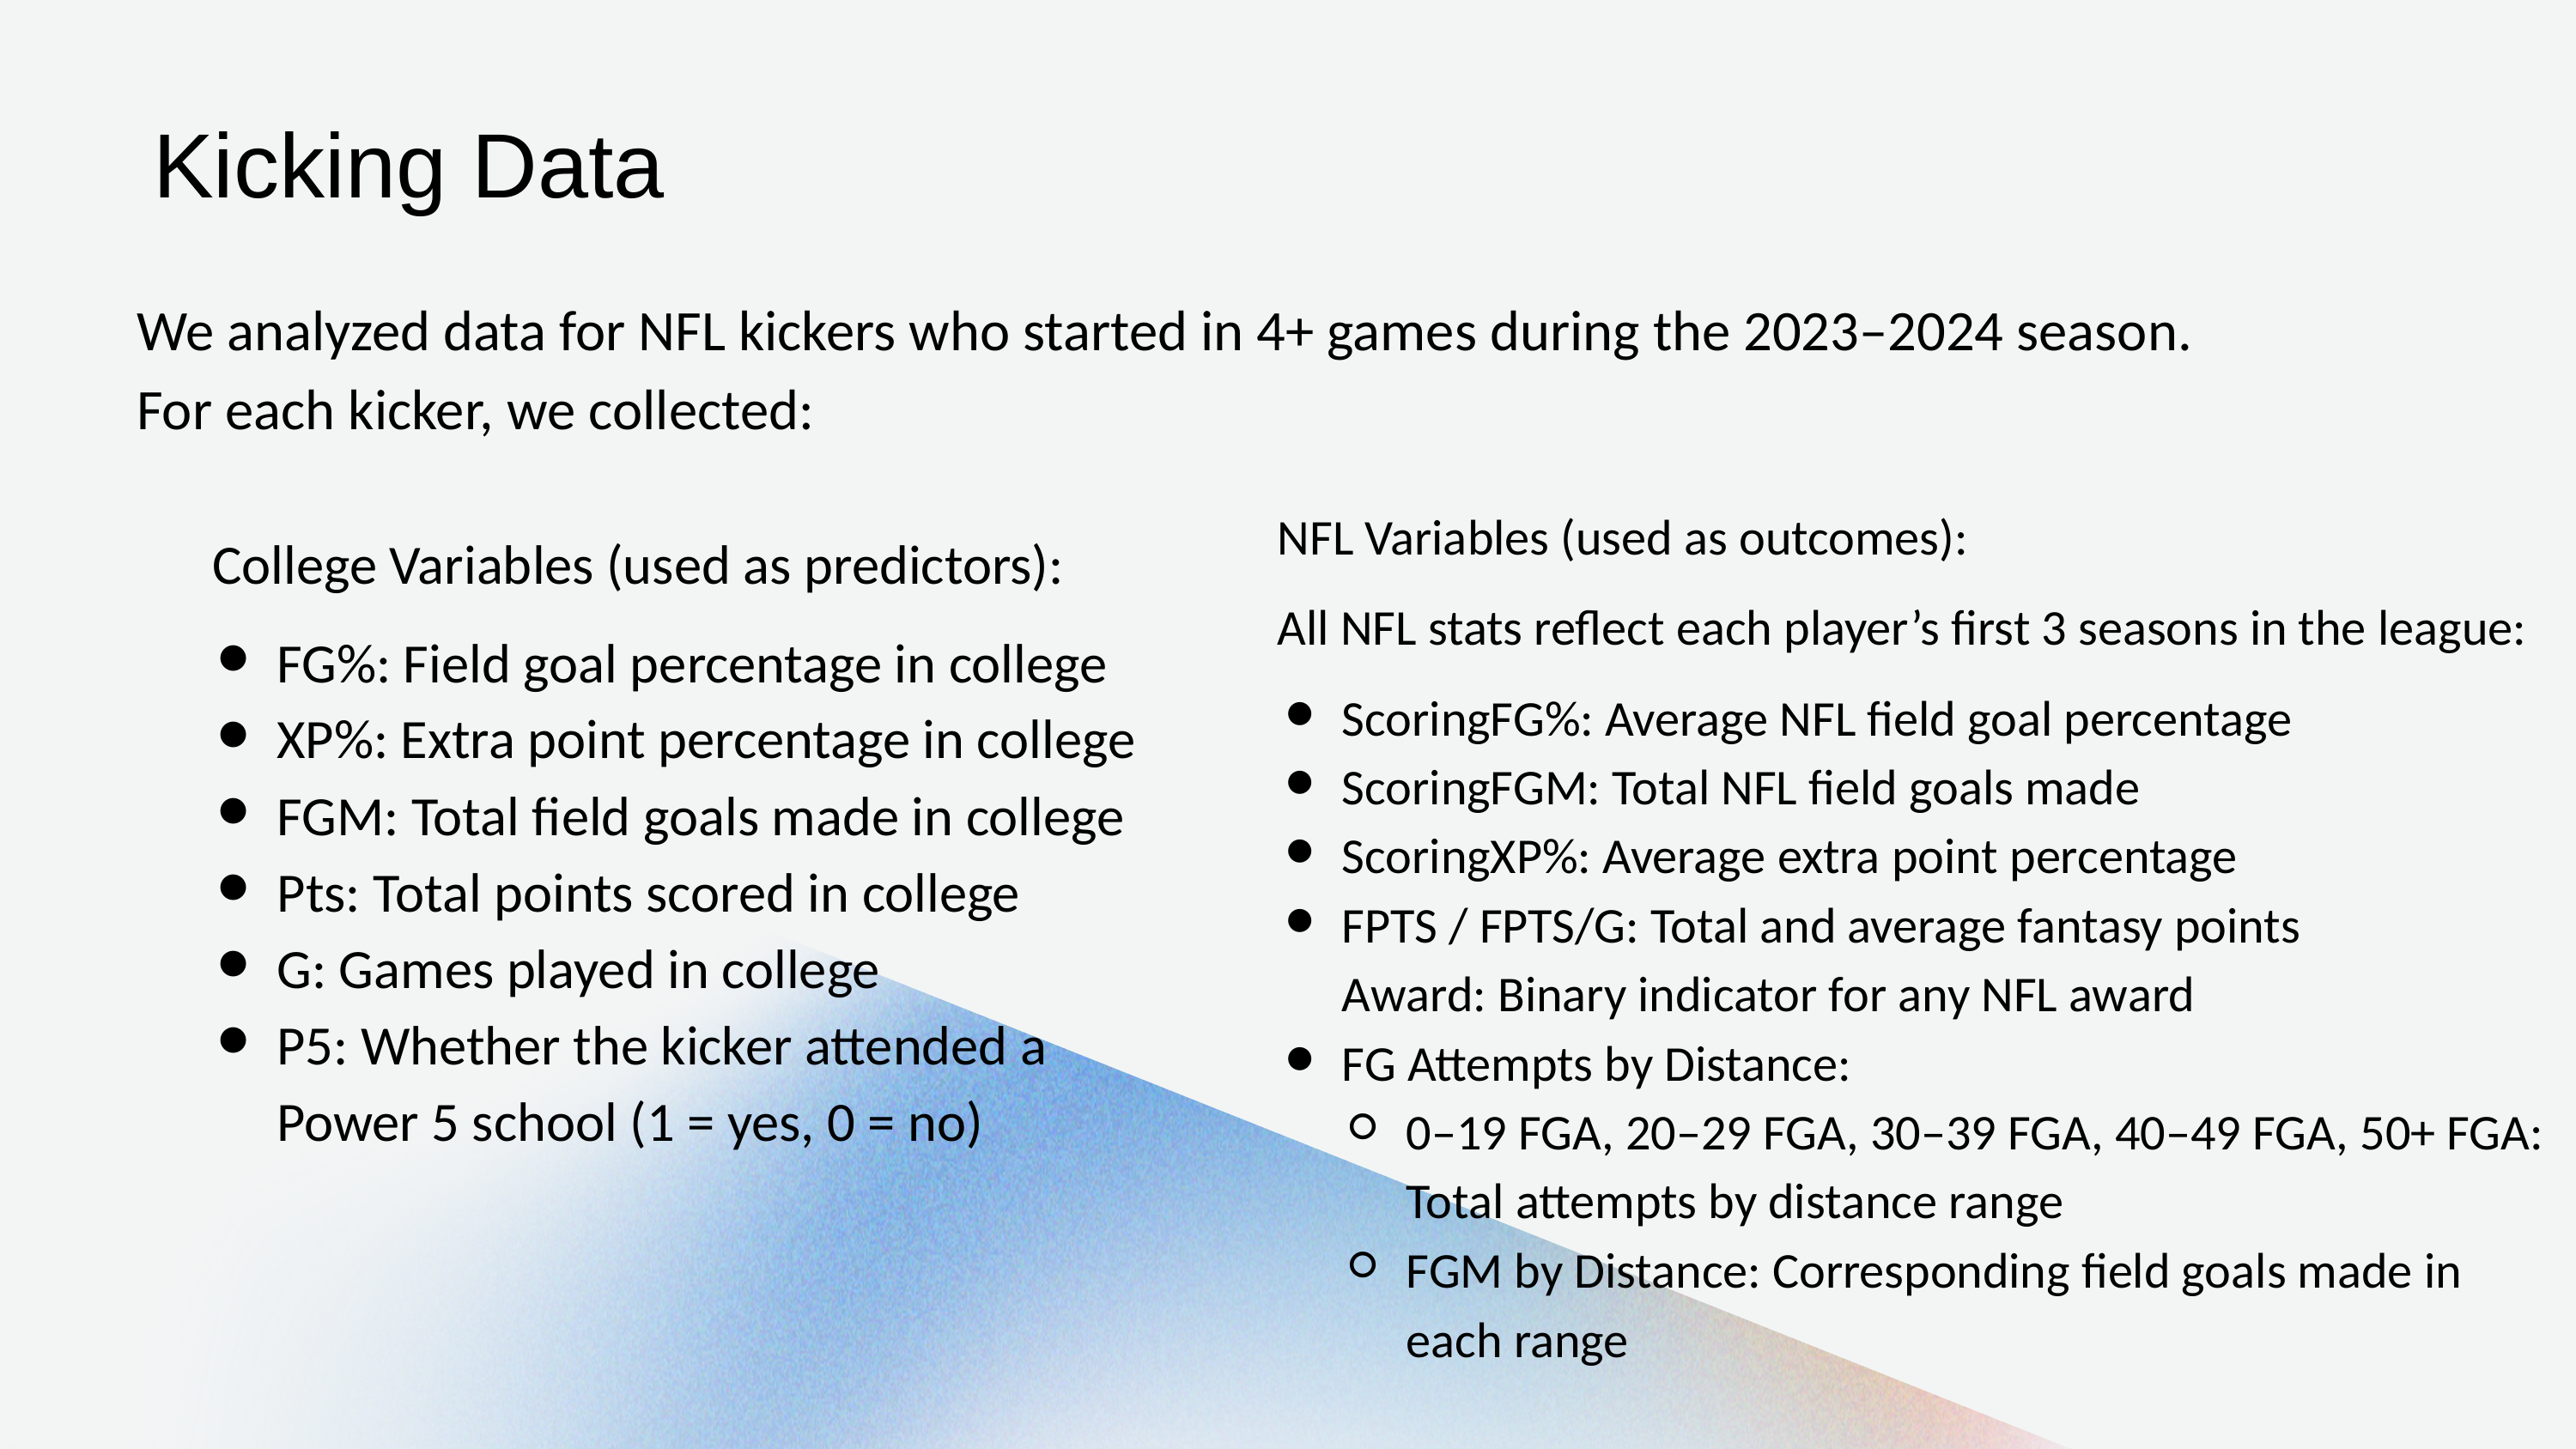

Kicking Data
We analyzed data for NFL kickers who started in 4+ games during the 2023–2024 season. For each kicker, we collected:

NFL Variables (used as outcomes):
All NFL stats reflect each player’s first 3 seasons in the league:
ScoringFG%: Average NFL field goal percentage
ScoringFGM: Total NFL field goals made
ScoringXP%: Average extra point percentage
FPTS / FPTS/G: Total and average fantasy points
Award: Binary indicator for any NFL award
FG Attempts by Distance:
0–19 FGA, 20–29 FGA, 30–39 FGA, 40–49 FGA, 50+ FGA: Total attempts by distance range
FGM by Distance: Corresponding field goals made in each range
College Variables (used as predictors):
FG%: Field goal percentage in college
XP%: Extra point percentage in college
FGM: Total field goals made in college
Pts: Total points scored in college
G: Games played in college
P5: Whether the kicker attended a Power 5 school (1 = yes, 0 = no)